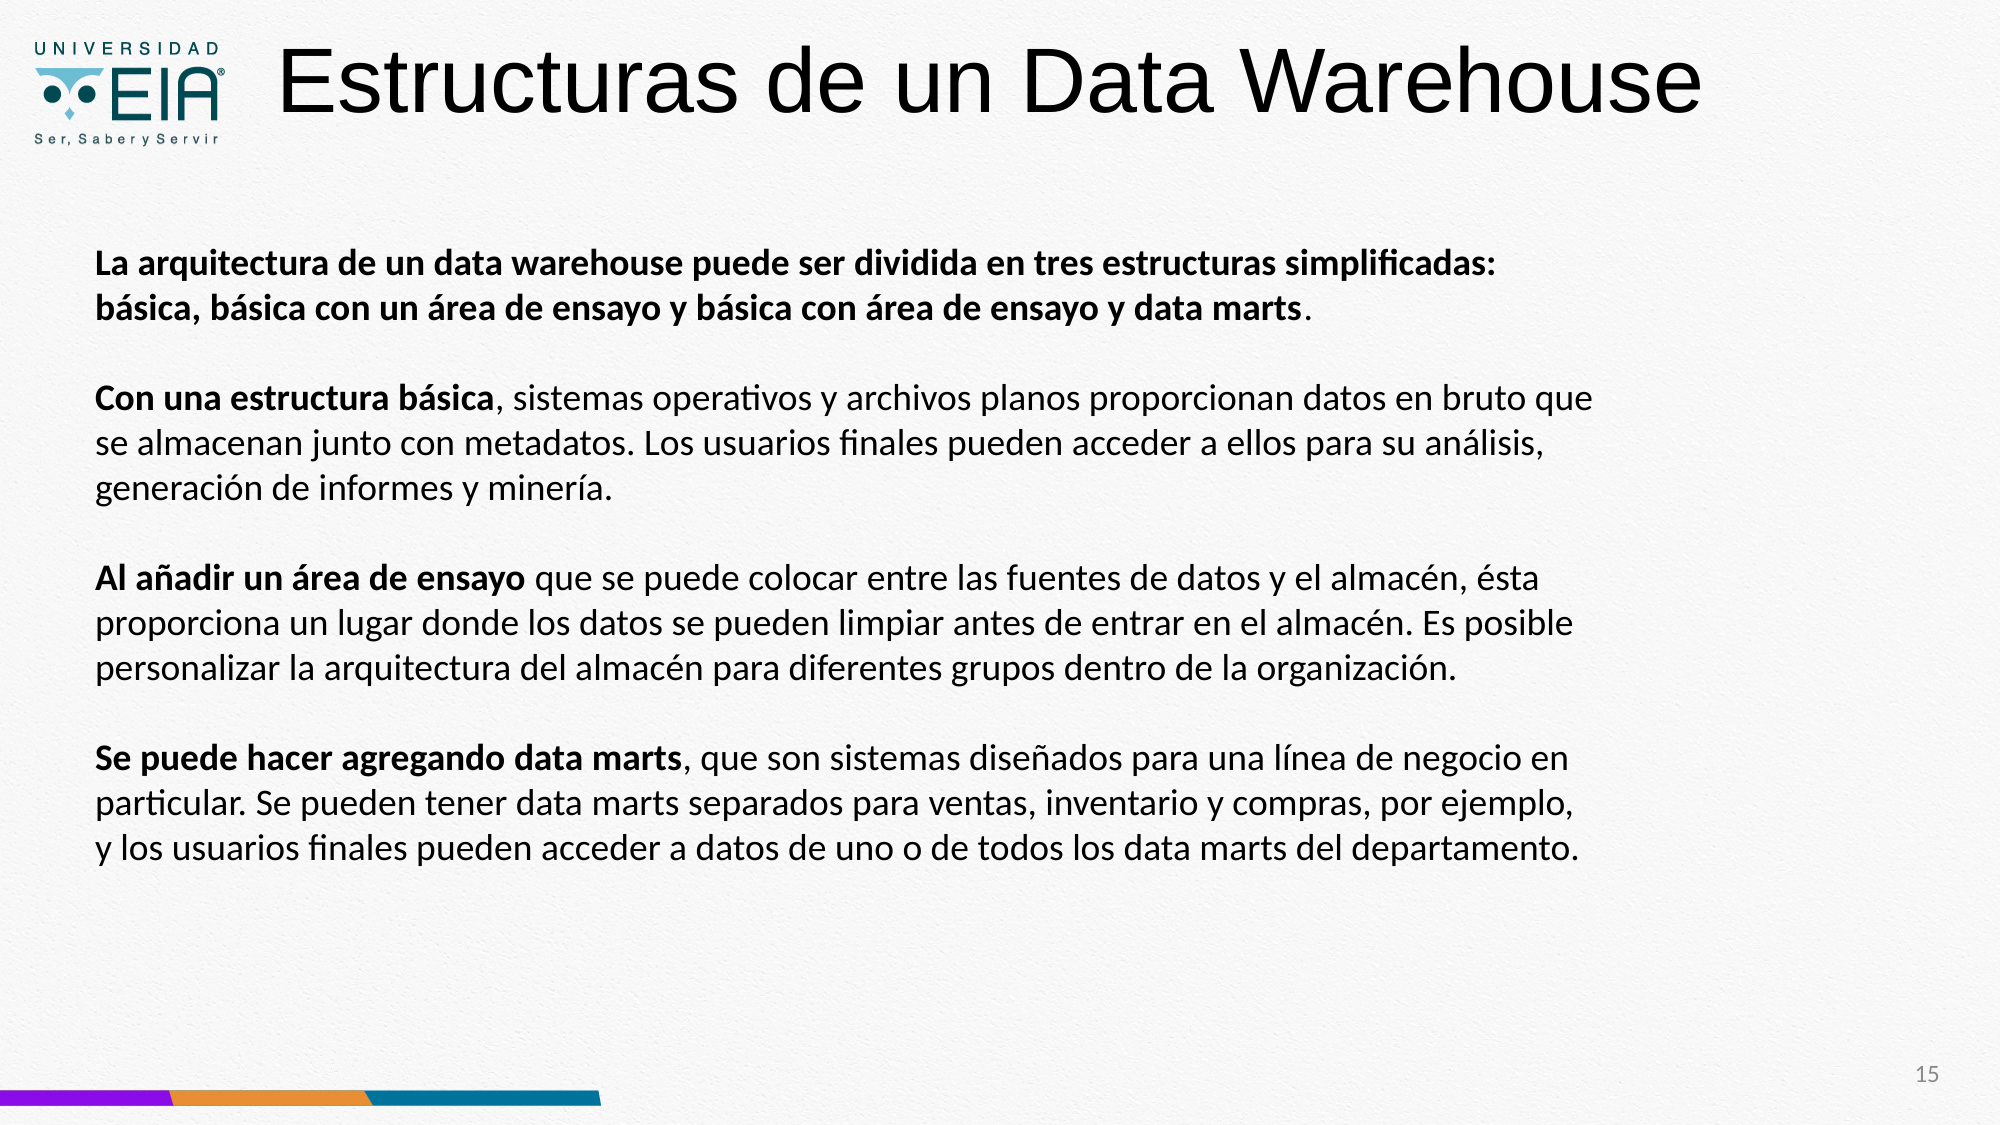

# Estructuras de un Data Warehouse
La arquitectura de un data warehouse puede ser dividida en tres estructuras simplificadas: básica, básica con un área de ensayo y básica con área de ensayo y data marts.

Con una estructura básica, sistemas operativos y archivos planos proporcionan datos en bruto que se almacenan junto con metadatos. Los usuarios finales pueden acceder a ellos para su análisis, generación de informes y minería.

Al añadir un área de ensayo que se puede colocar entre las fuentes de datos y el almacén, ésta proporciona un lugar donde los datos se pueden limpiar antes de entrar en el almacén. Es posible personalizar la arquitectura del almacén para diferentes grupos dentro de la organización.

Se puede hacer agregando data marts, que son sistemas diseñados para una línea de negocio en particular. Se pueden tener data marts separados para ventas, inventario y compras, por ejemplo, y los usuarios finales pueden acceder a datos de uno o de todos los data marts del departamento.

15